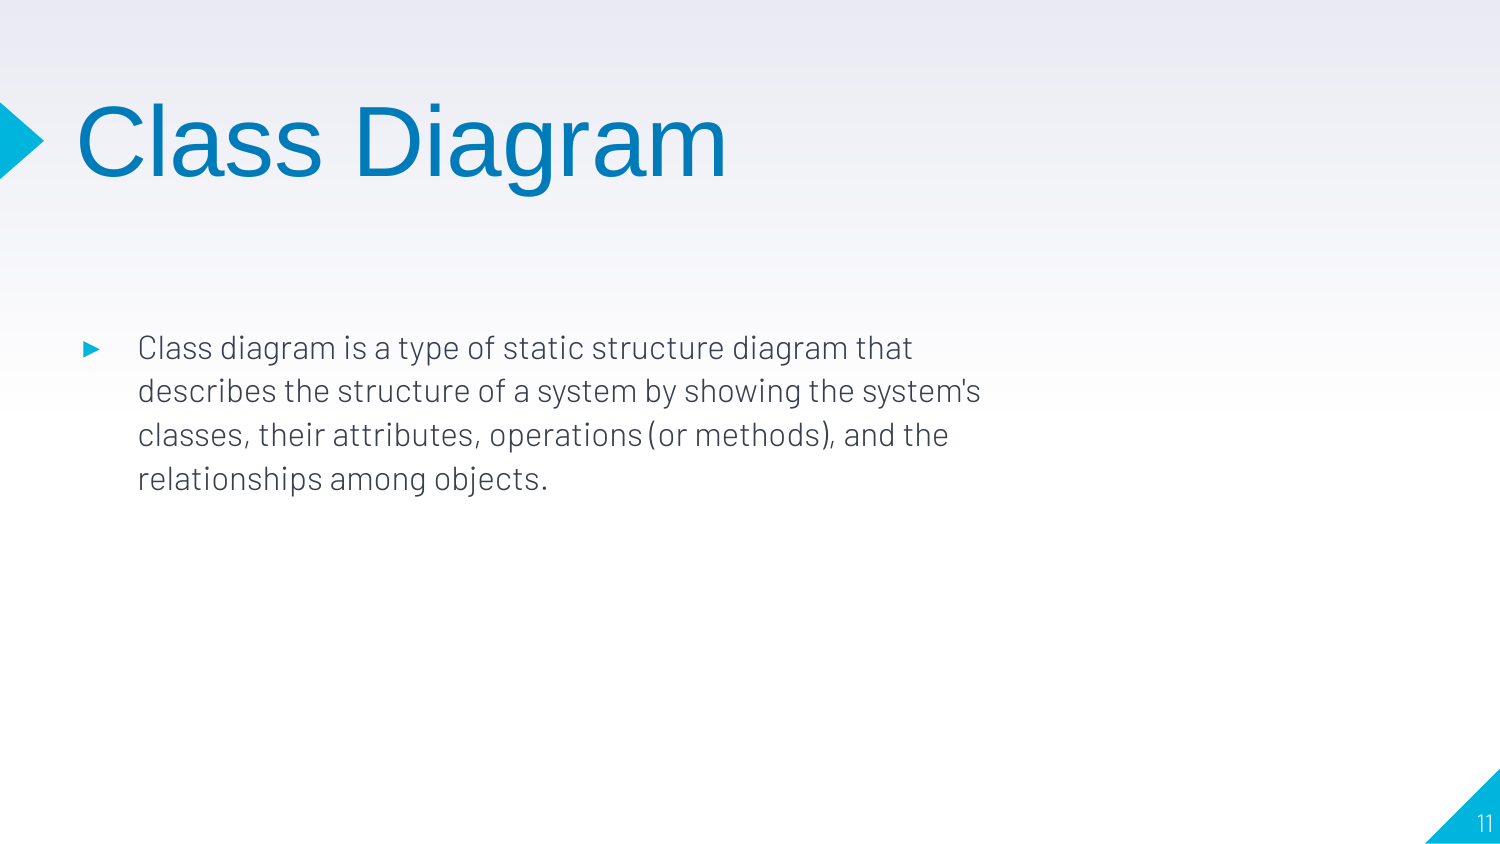

# Class Diagram
Class diagram is a type of static structure diagram that describes the structure of a system by showing the system's classes, their attributes, operations (or methods), and the relationships among objects.
11